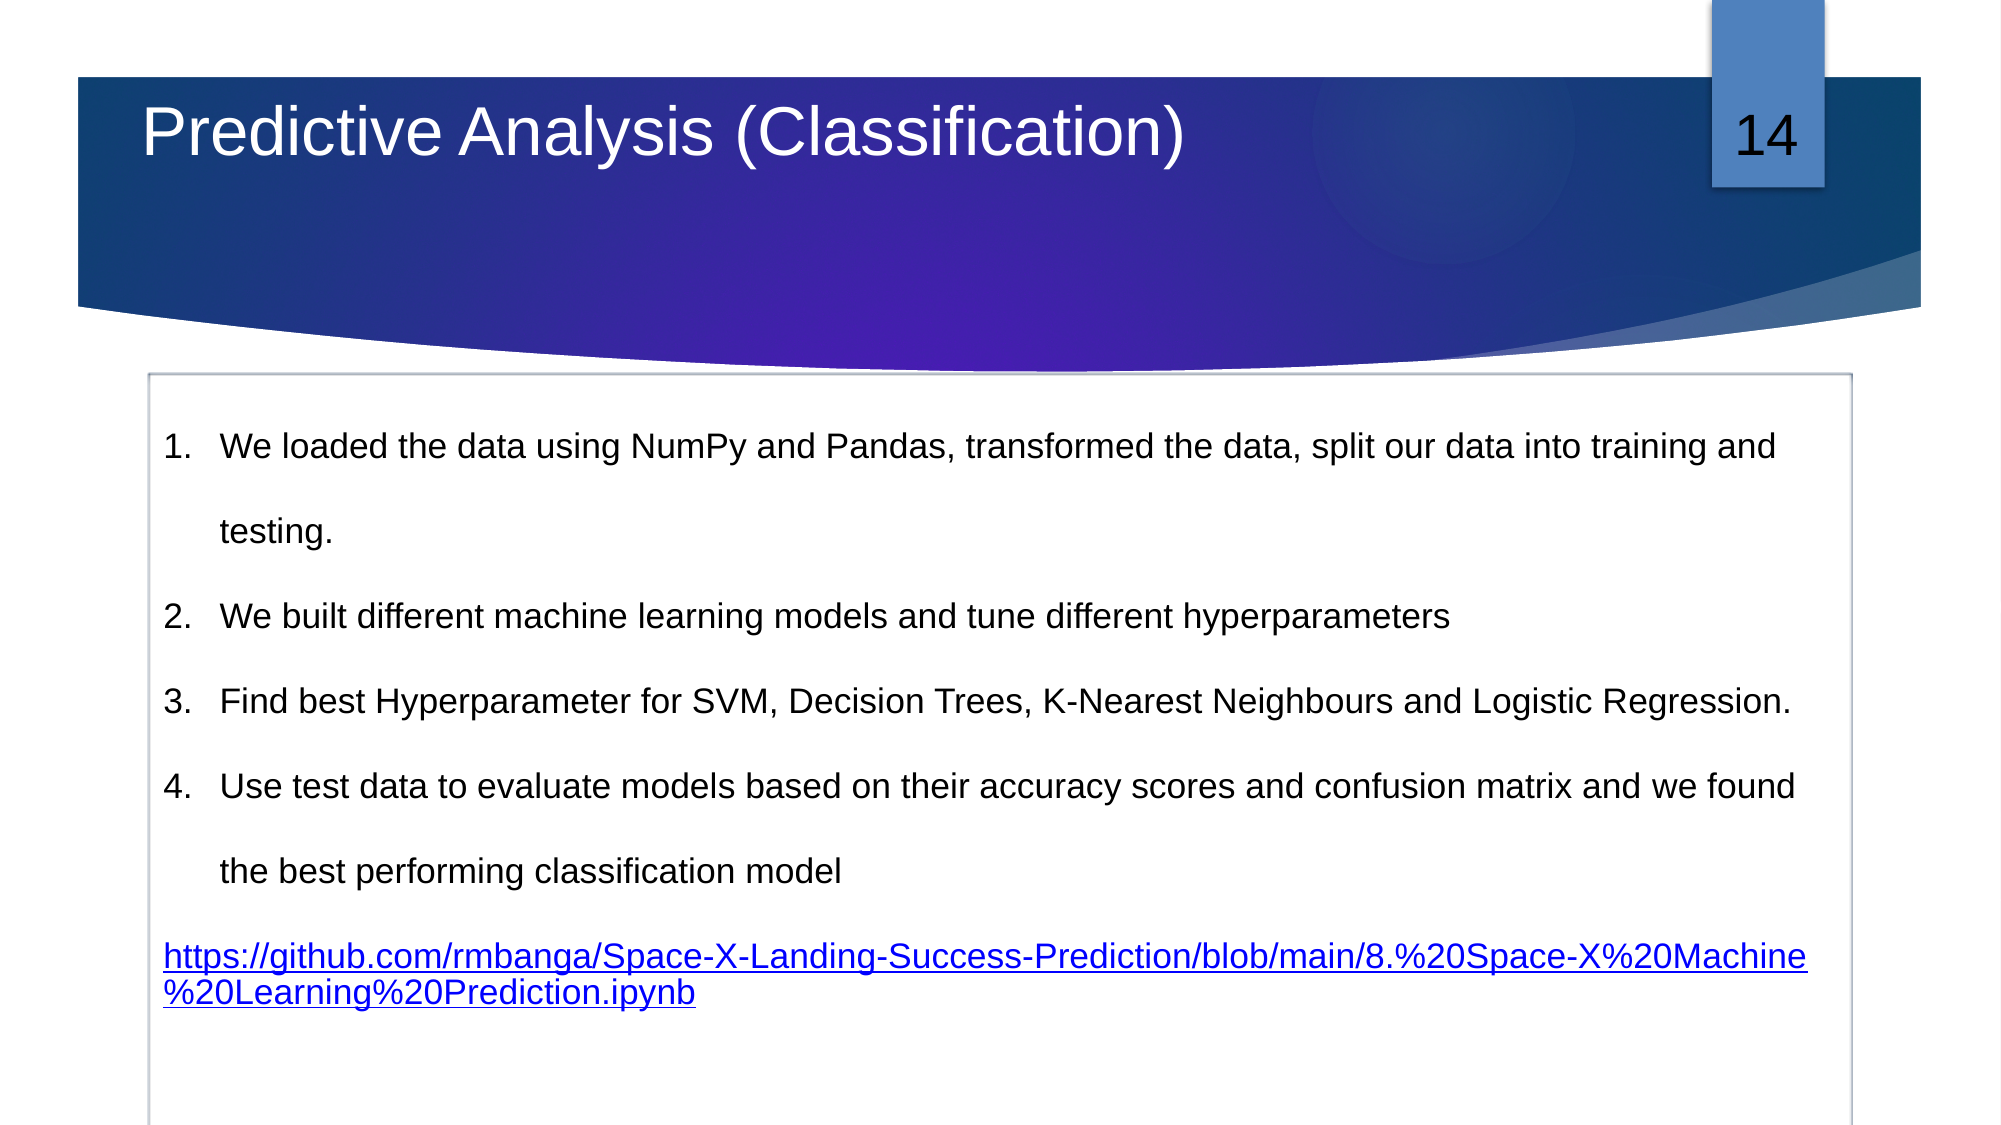

14
Predictive Analysis (Classification)
We loaded the data using NumPy and Pandas, transformed the data, split our data into training and testing.
We built different machine learning models and tune different hyperparameters
Find best Hyperparameter for SVM, Decision Trees, K-Nearest Neighbours and Logistic Regression.
Use test data to evaluate models based on their accuracy scores and confusion matrix and we found the best performing classification model

https://github.com/rmbanga/Space-X-Landing-Success-Prediction/blob/main/8.%20Space-X%20Machine%20Learning%20Prediction.ipynb